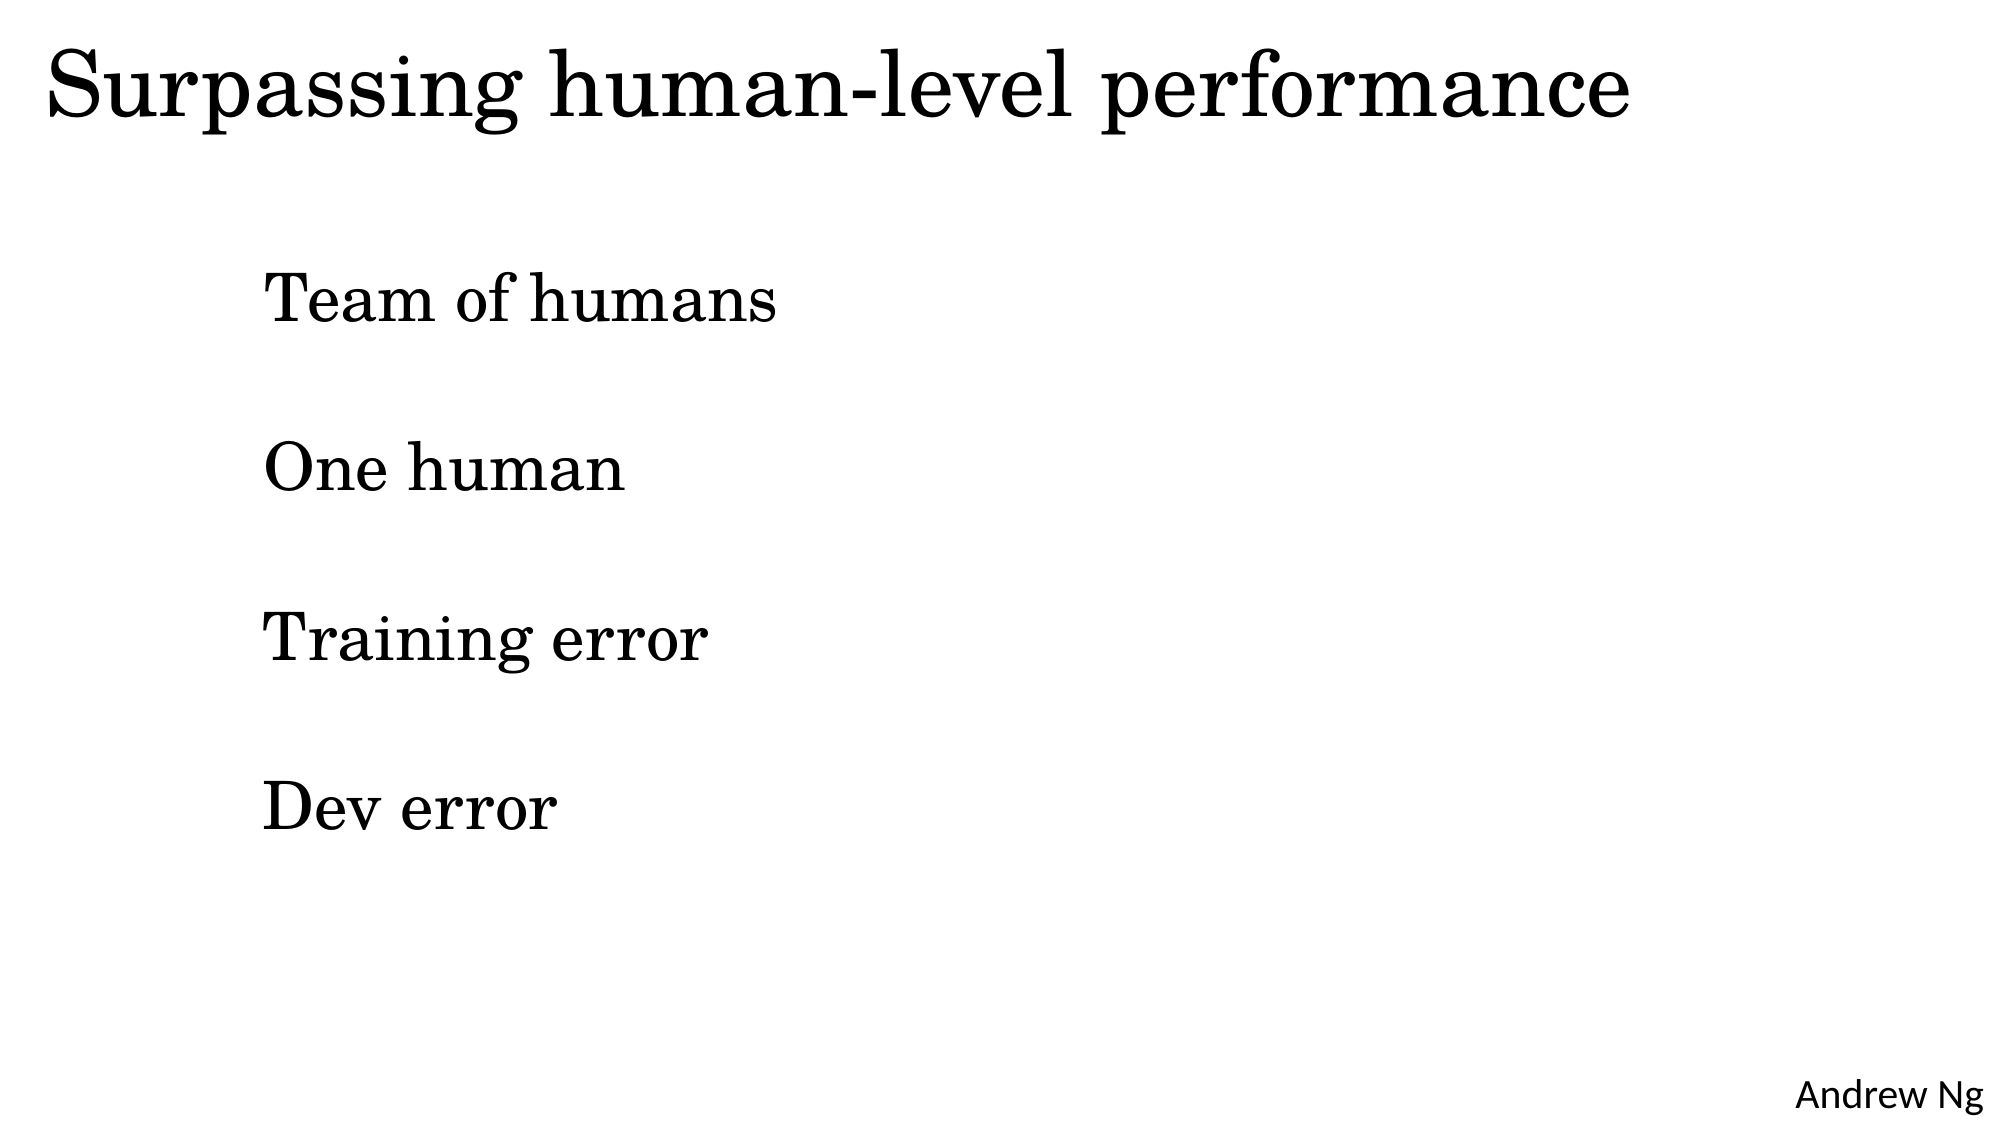

# Surpassing human-level performance
Team of humans
One human
Training error
Dev error